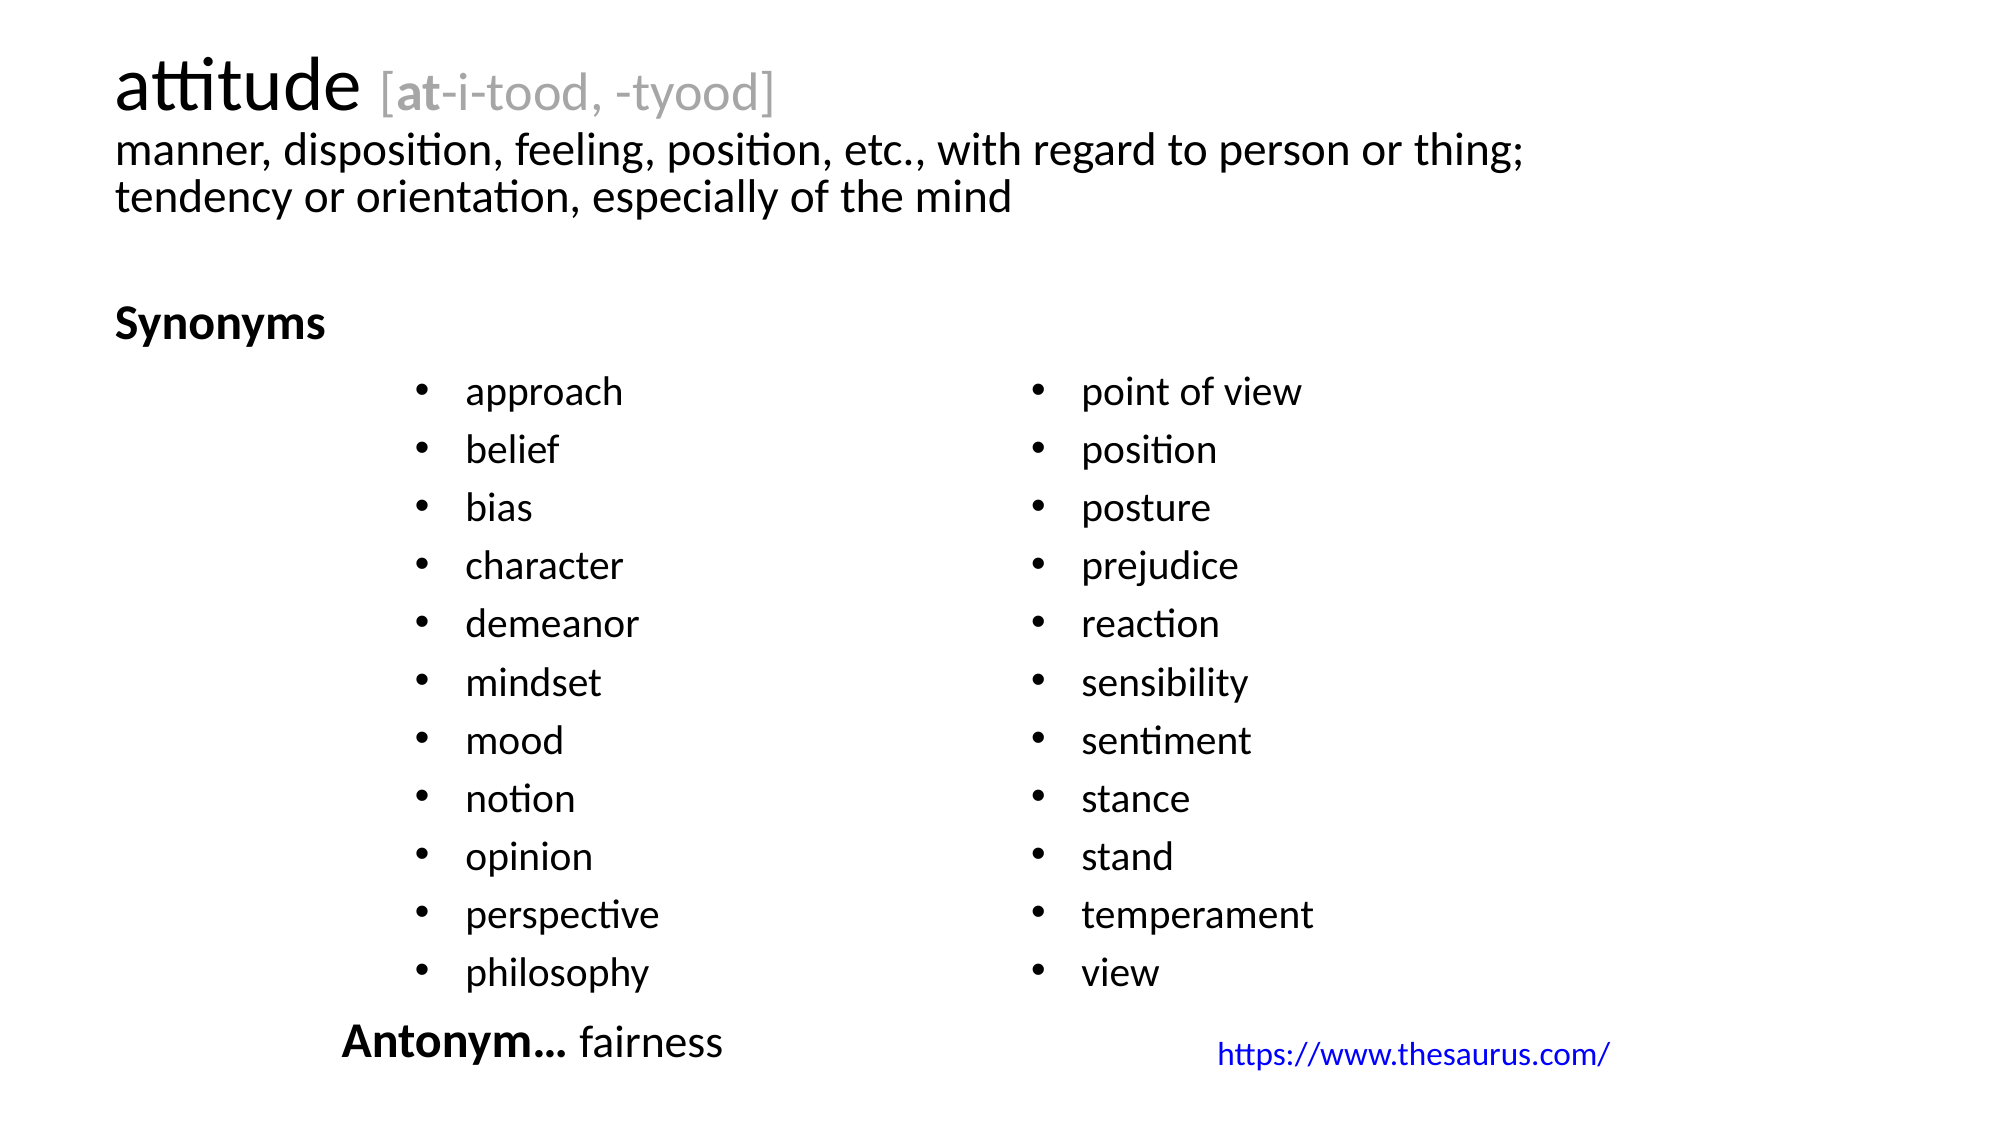

# attitude [at-i-tood, -tyood] manner, disposition, feeling, position, etc., with regard to person or thing; tendency or orientation, especially of the mind
Synonyms
approach
belief
bias
character
demeanor
mindset
mood
notion
opinion
perspective
philosophy

point of view
position
posture
prejudice
reaction
sensibility
sentiment
stance
stand
temperament
view
Antonym… fairness
https://www.thesaurus.com/